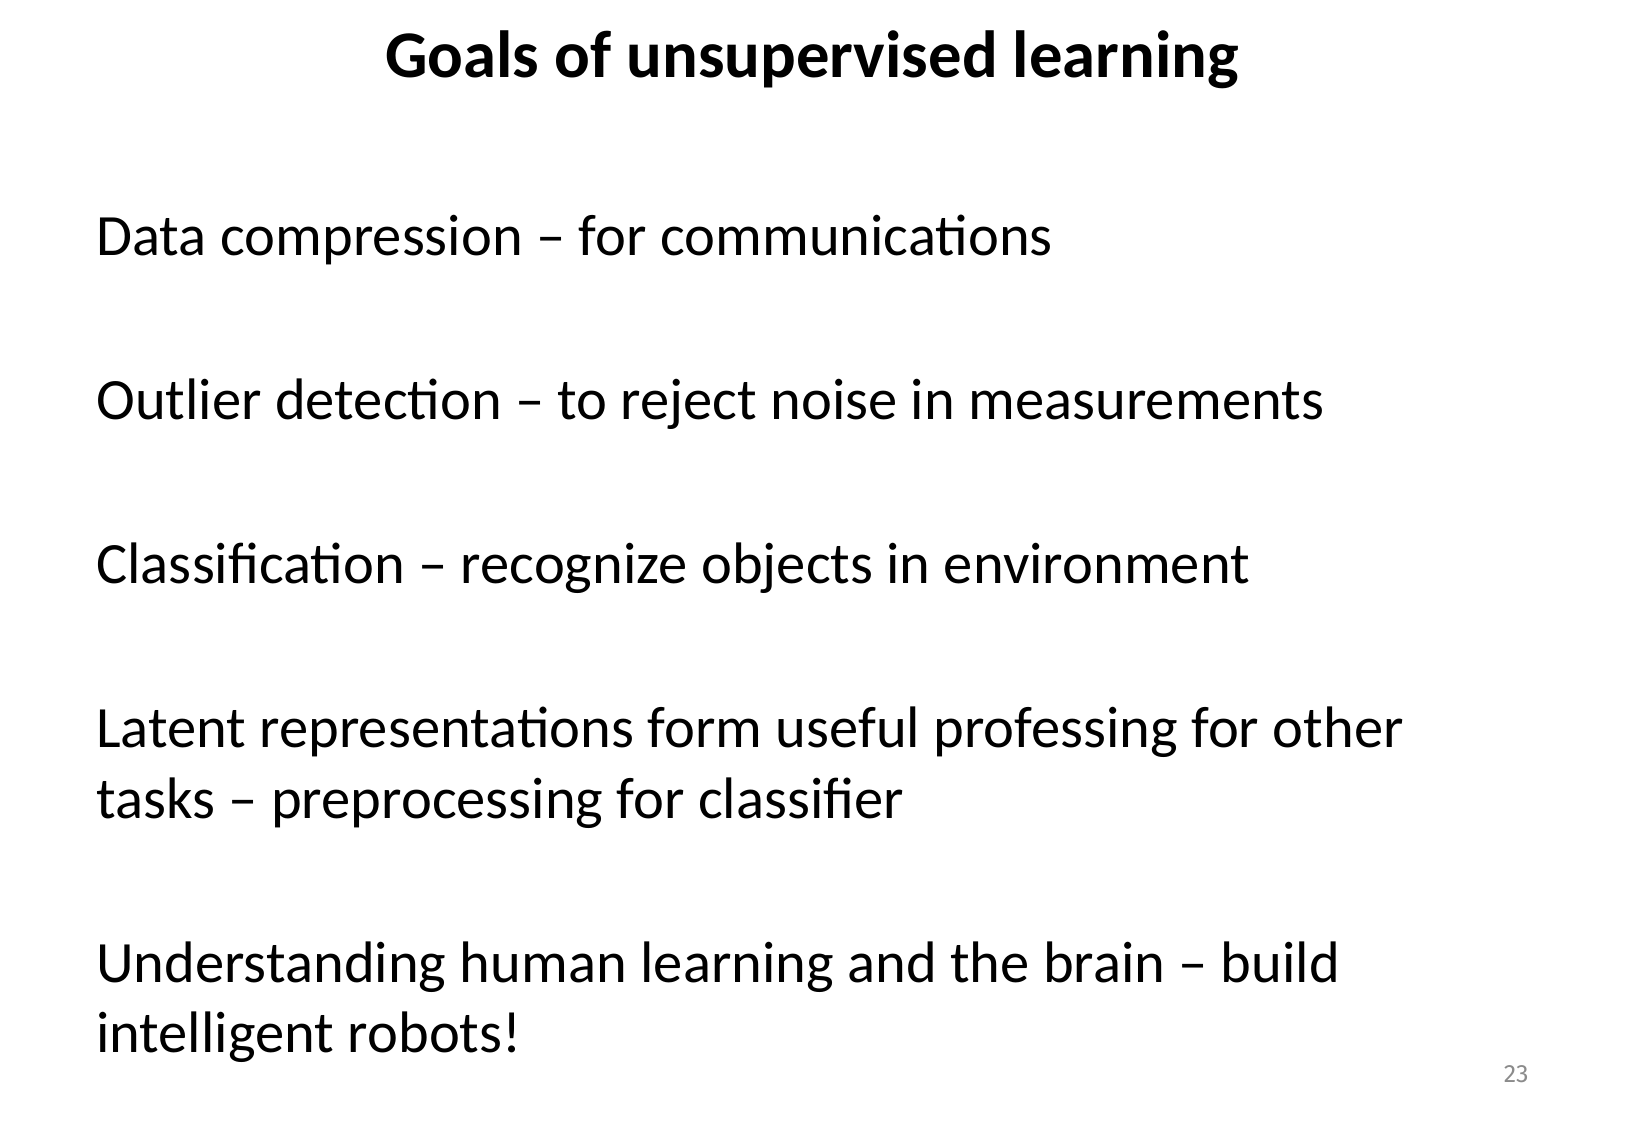

Goals of unsupervised learning
Data compression – for communications

Outlier detection – to reject noise in measurements

Classification – recognize objects in environment

Latent representations form useful professing for other tasks – preprocessing for classifier

Understanding human learning and the brain – build intelligent robots!

23